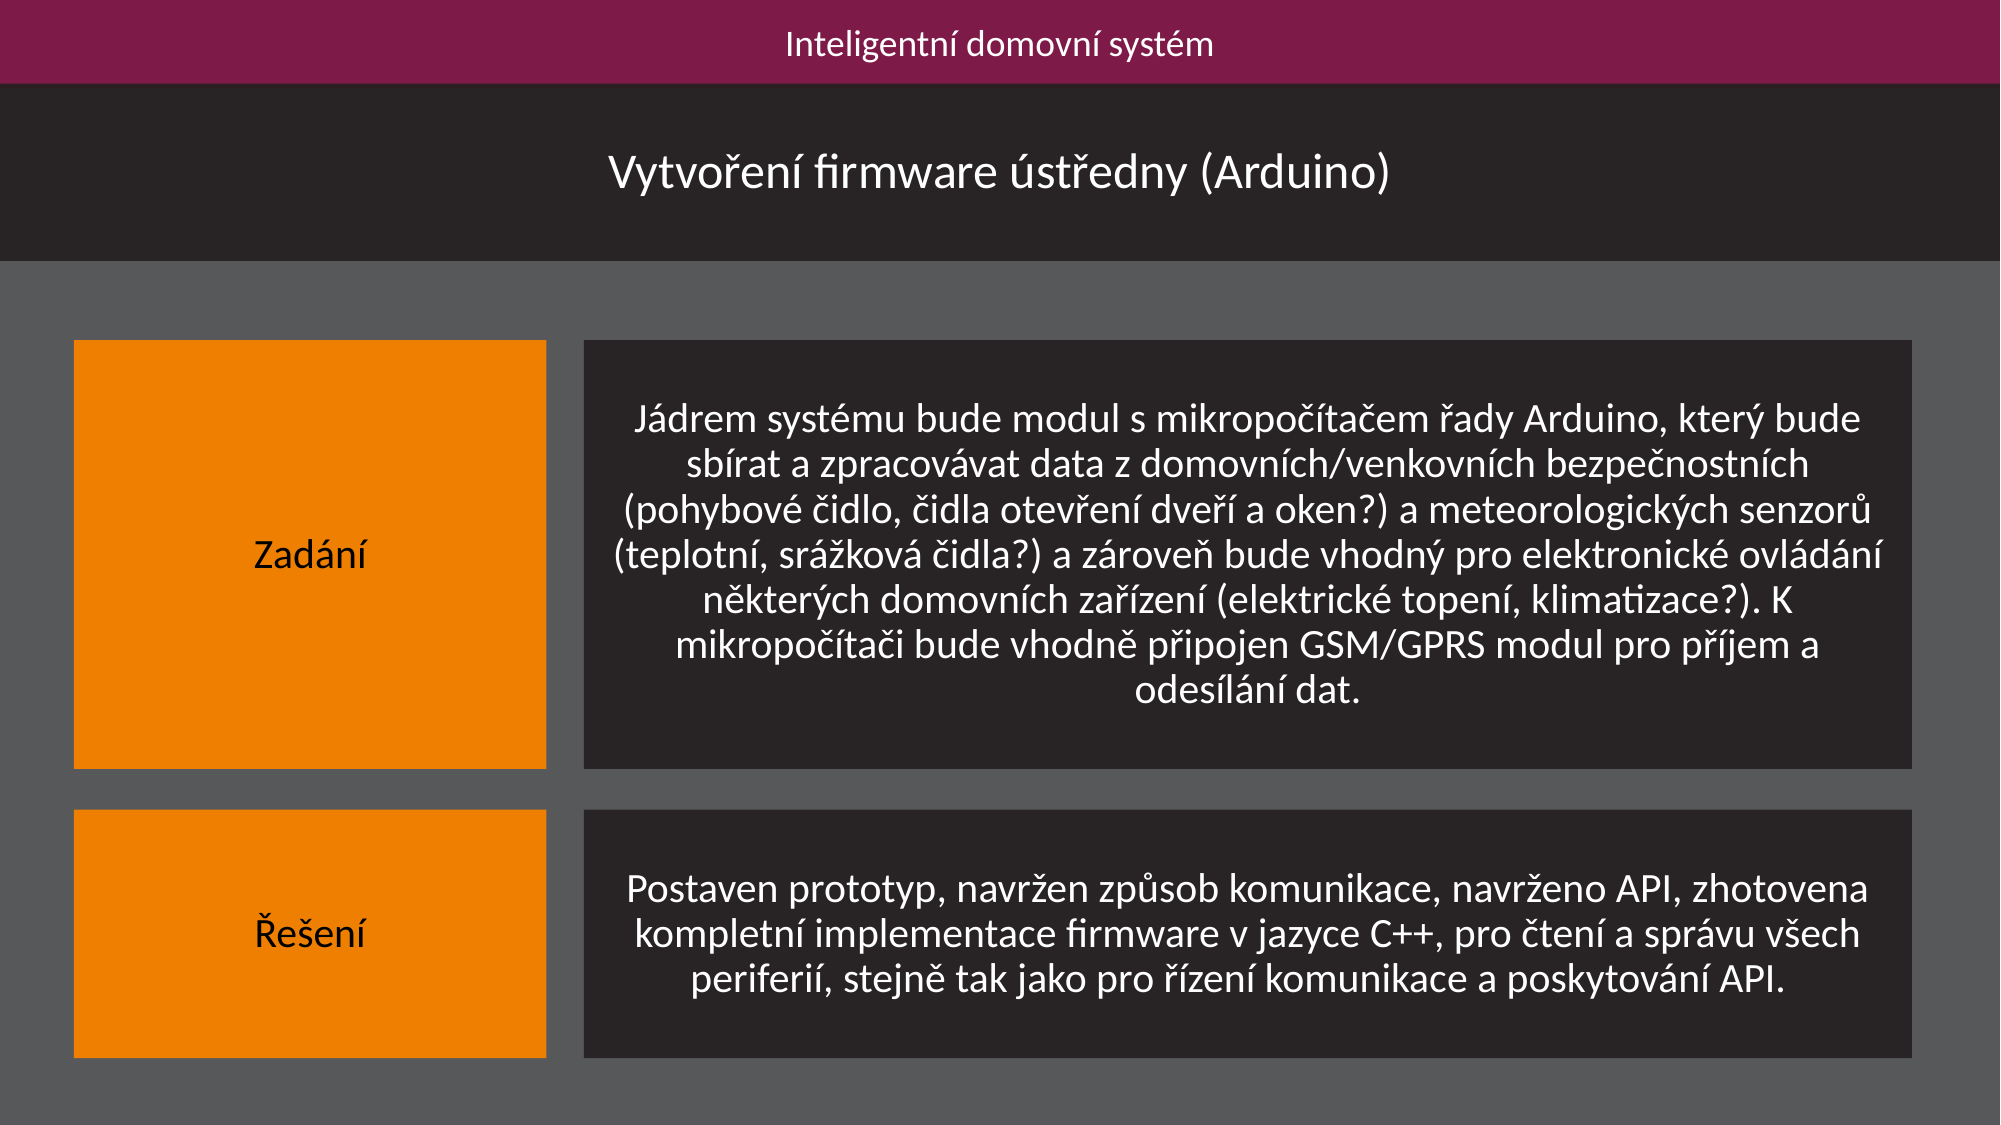

Inteligentní domovní systém
Vytvoření firmware ústředny (Arduino)
Zadání
Jádrem systému bude modul s mikropočítačem řady Arduino, který bude sbírat a zpracovávat data z domovních/venkovních bezpečnostních (pohybové čidlo, čidla otevření dveří a oken?) a meteorologických senzorů (teplotní, srážková čidla?) a zároveň bude vhodný pro elektronické ovládání některých domovních zařízení (elektrické topení, klimatizace?). K mikropočítači bude vhodně připojen GSM/GPRS modul pro příjem a odesílání dat.
Postaven prototyp, navržen způsob komunikace, navrženo API, zhotovena kompletní implementace firmware v jazyce C++, pro čtení a správu všech periferií, stejně tak jako pro řízení komunikace a poskytování API.
Řešení